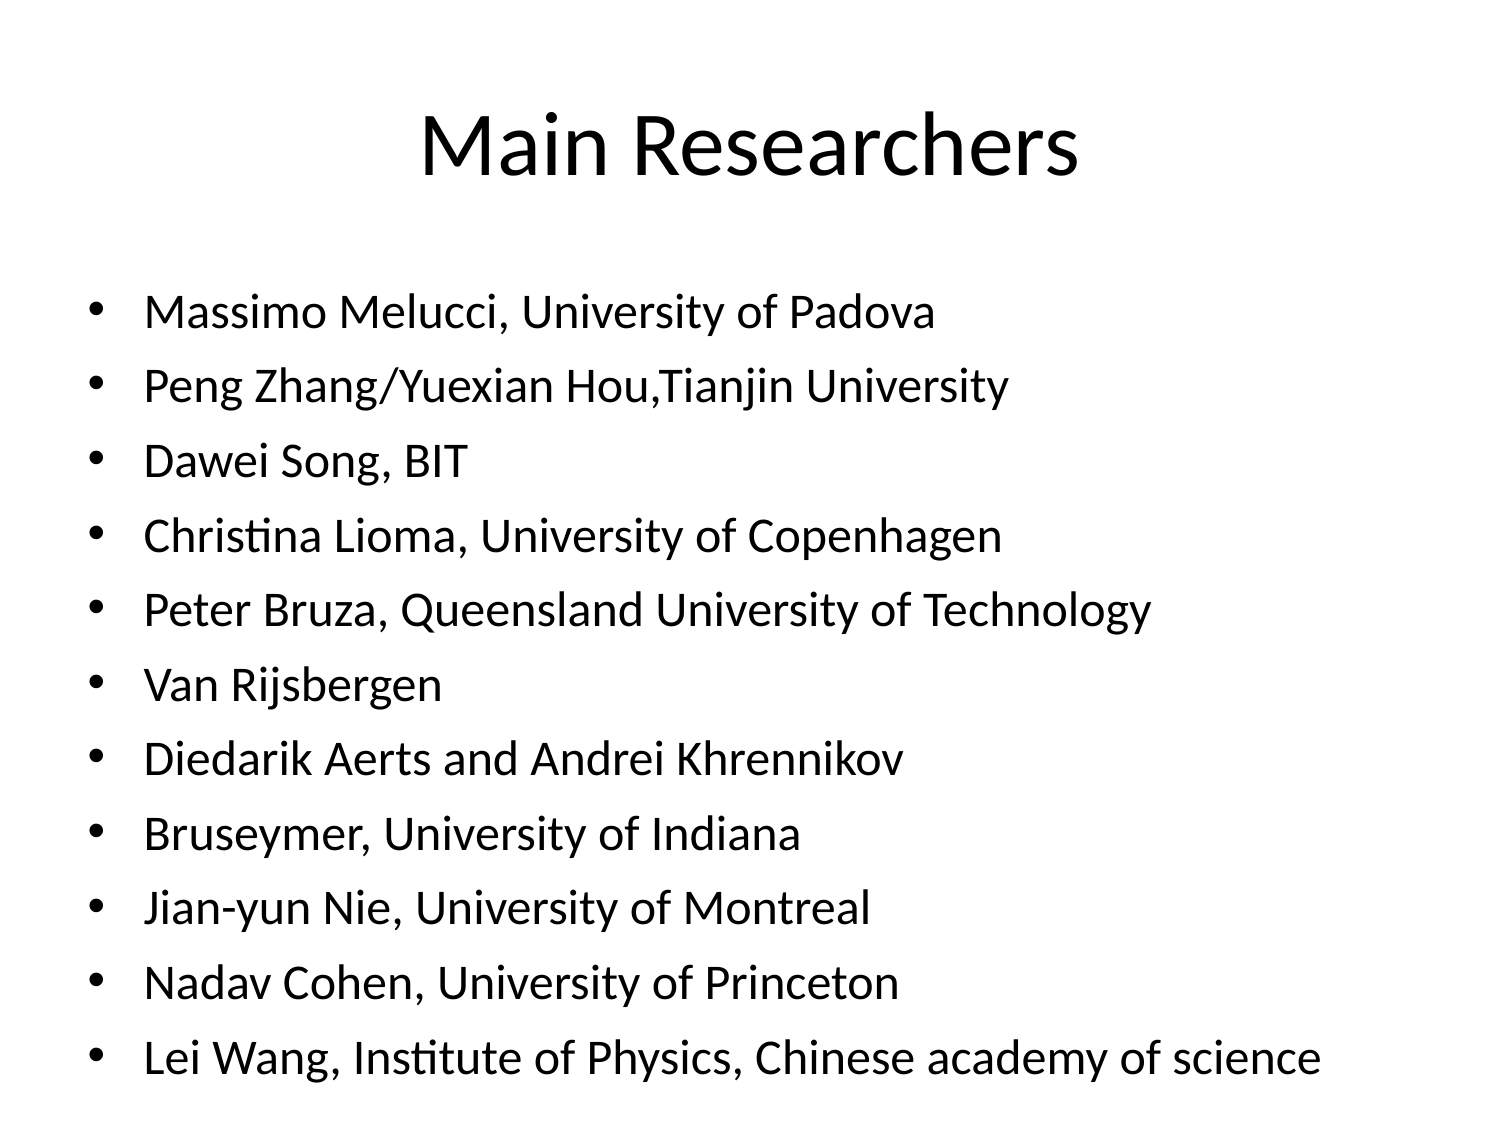

# Main Researchers
Massimo Melucci, University of Padova
Peng Zhang/Yuexian Hou,Tianjin University
Dawei Song, BIT
Christina Lioma, University of Copenhagen
Peter Bruza, Queensland University of Technology
Van Rijsbergen
Diedarik Aerts and Andrei Khrennikov
Bruseymer, University of Indiana
Jian-yun Nie, University of Montreal
Nadav Cohen, University of Princeton
Lei Wang, Institute of Physics, Chinese academy of science
6